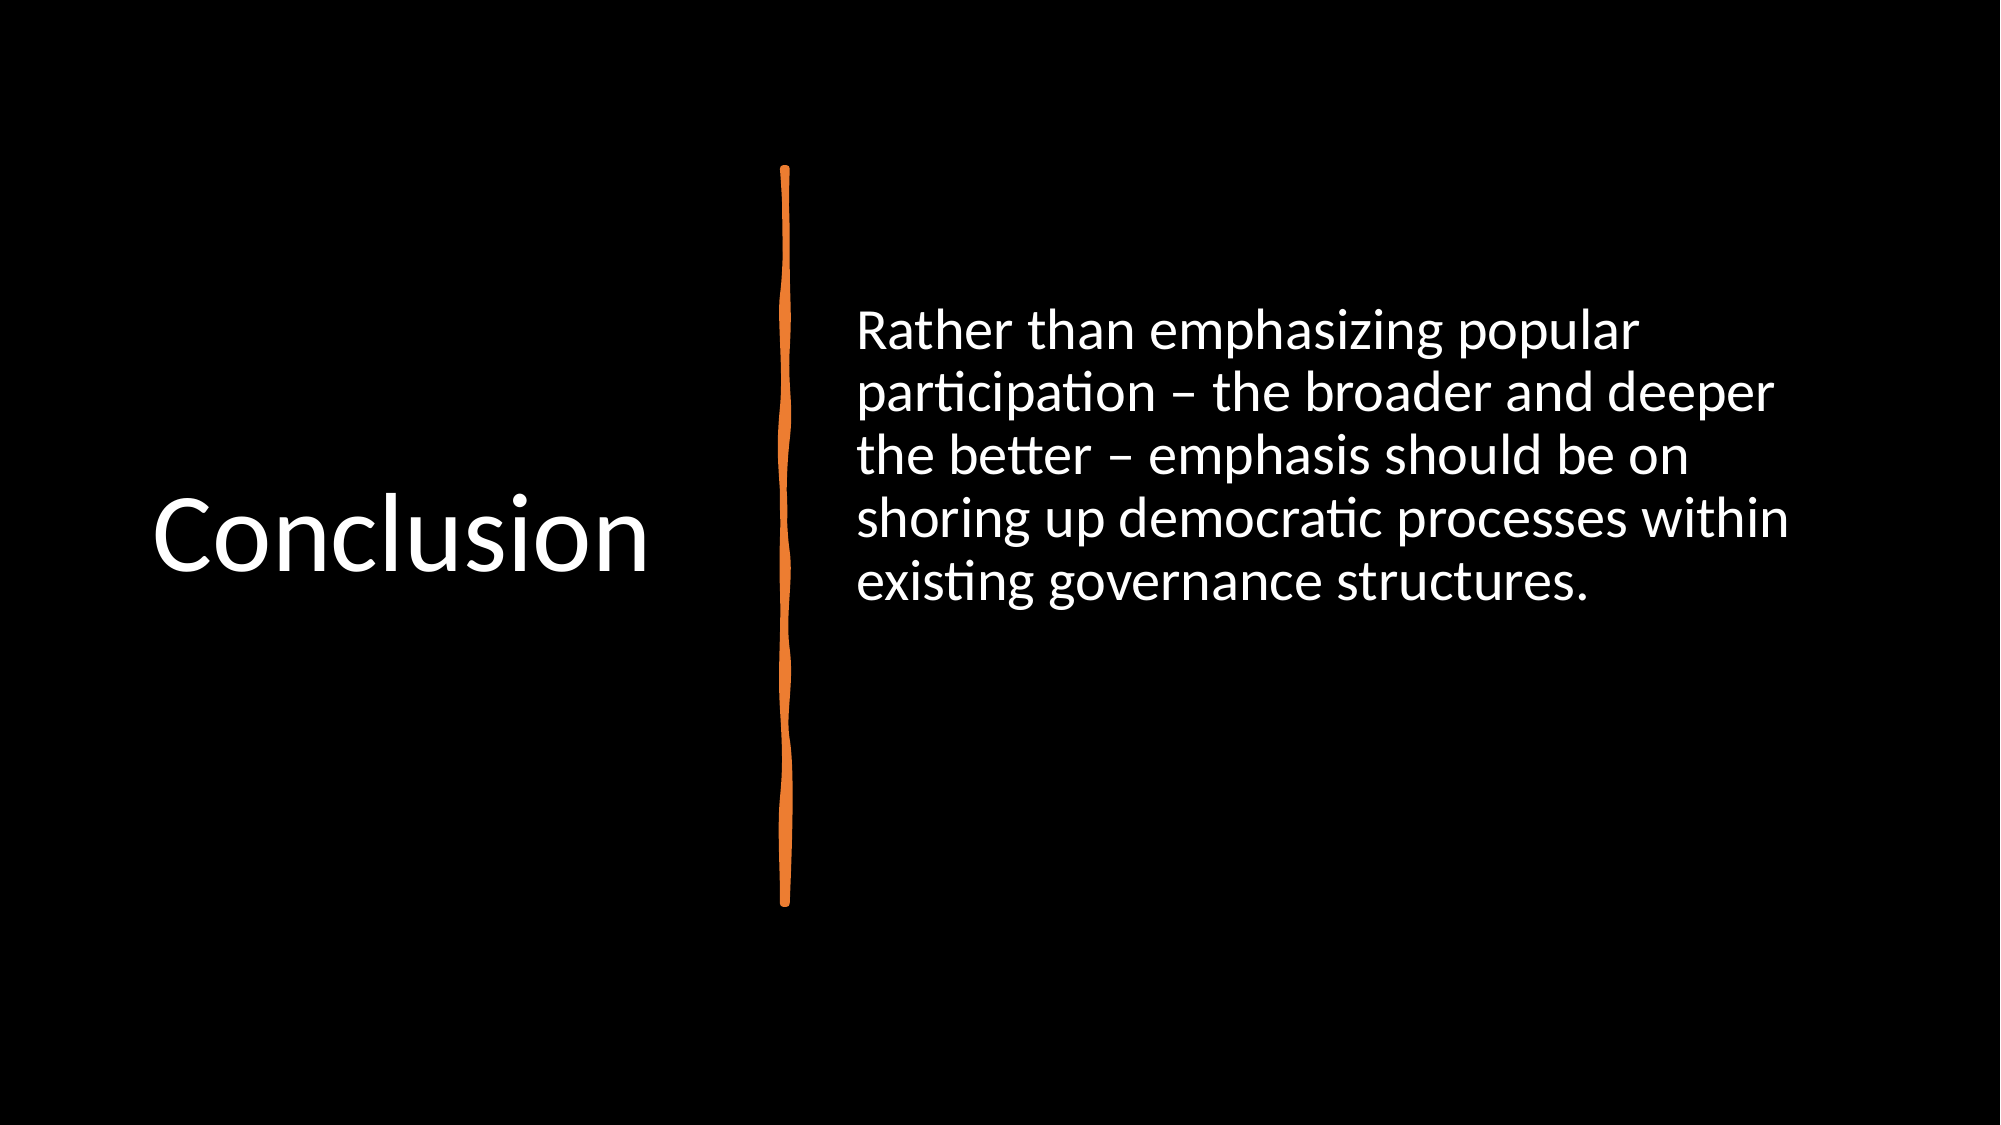

# Conclusion

Rather than emphasizing popular participation – the broader and deeper the better – emphasis should be on shoring up democratic processes within existing governance structures.